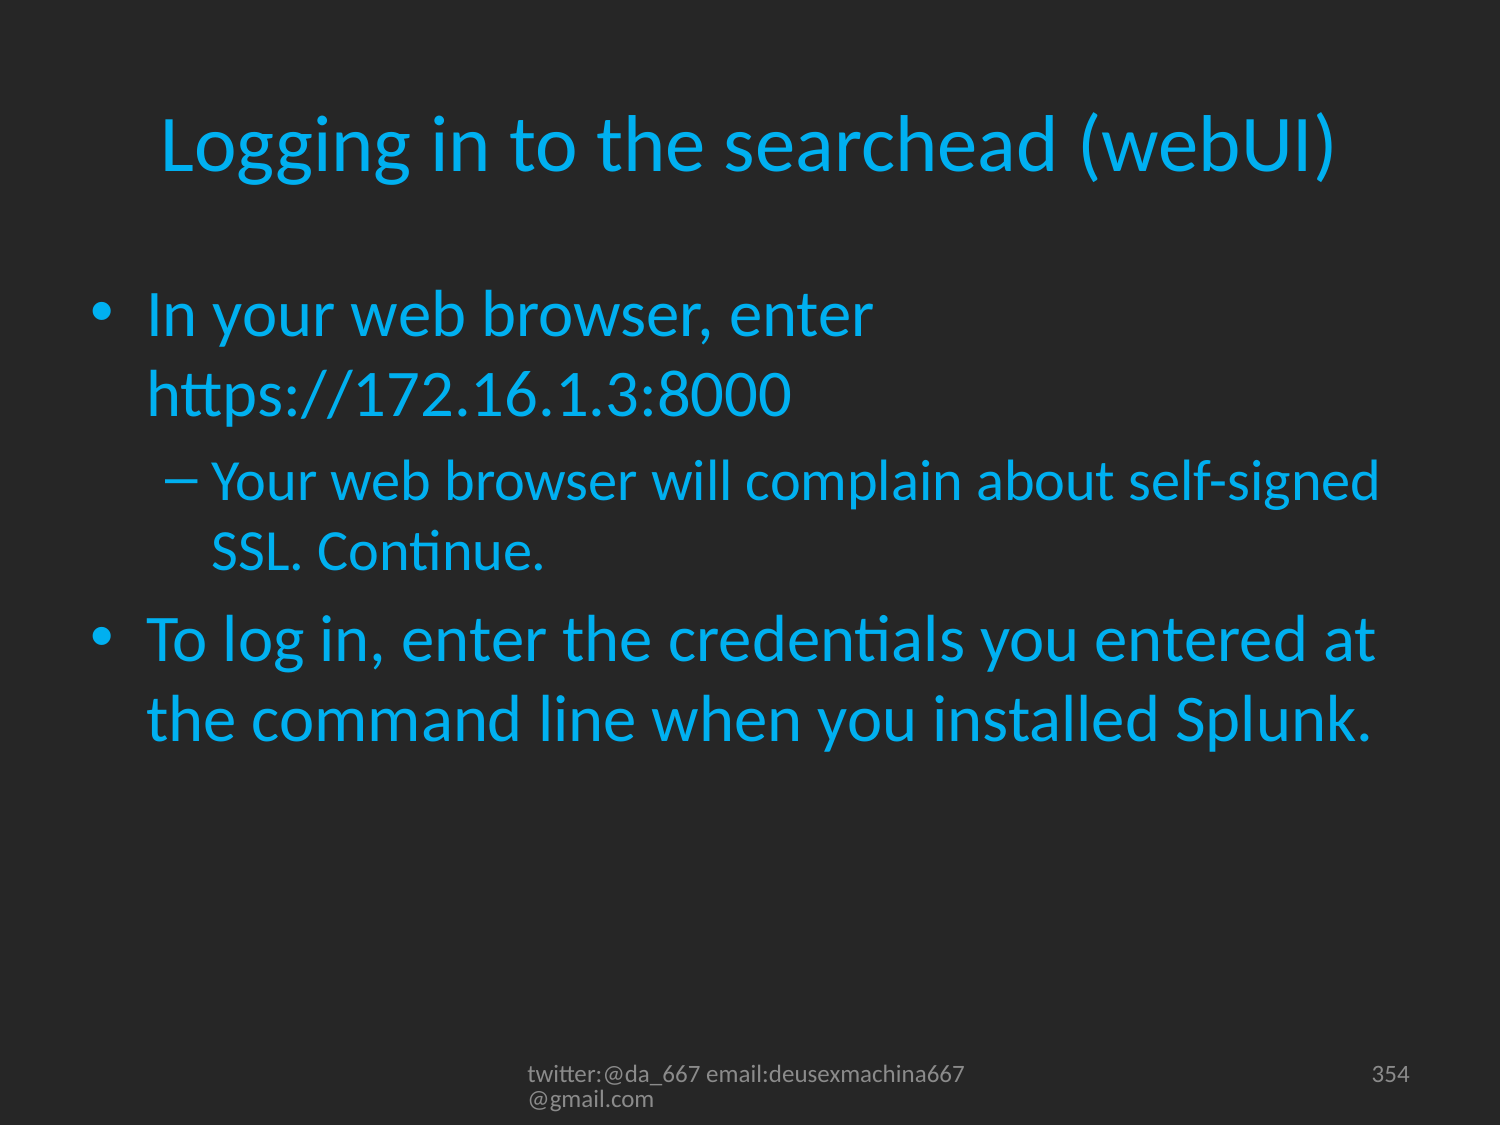

# Logging in to the searchead (webUI)
In your web browser, enter https://172.16.1.3:8000
Your web browser will complain about self-signed SSL. Continue.
To log in, enter the credentials you entered at the command line when you installed Splunk.

twitter:@da_667 email:deusexmachina667@gmail.com
354